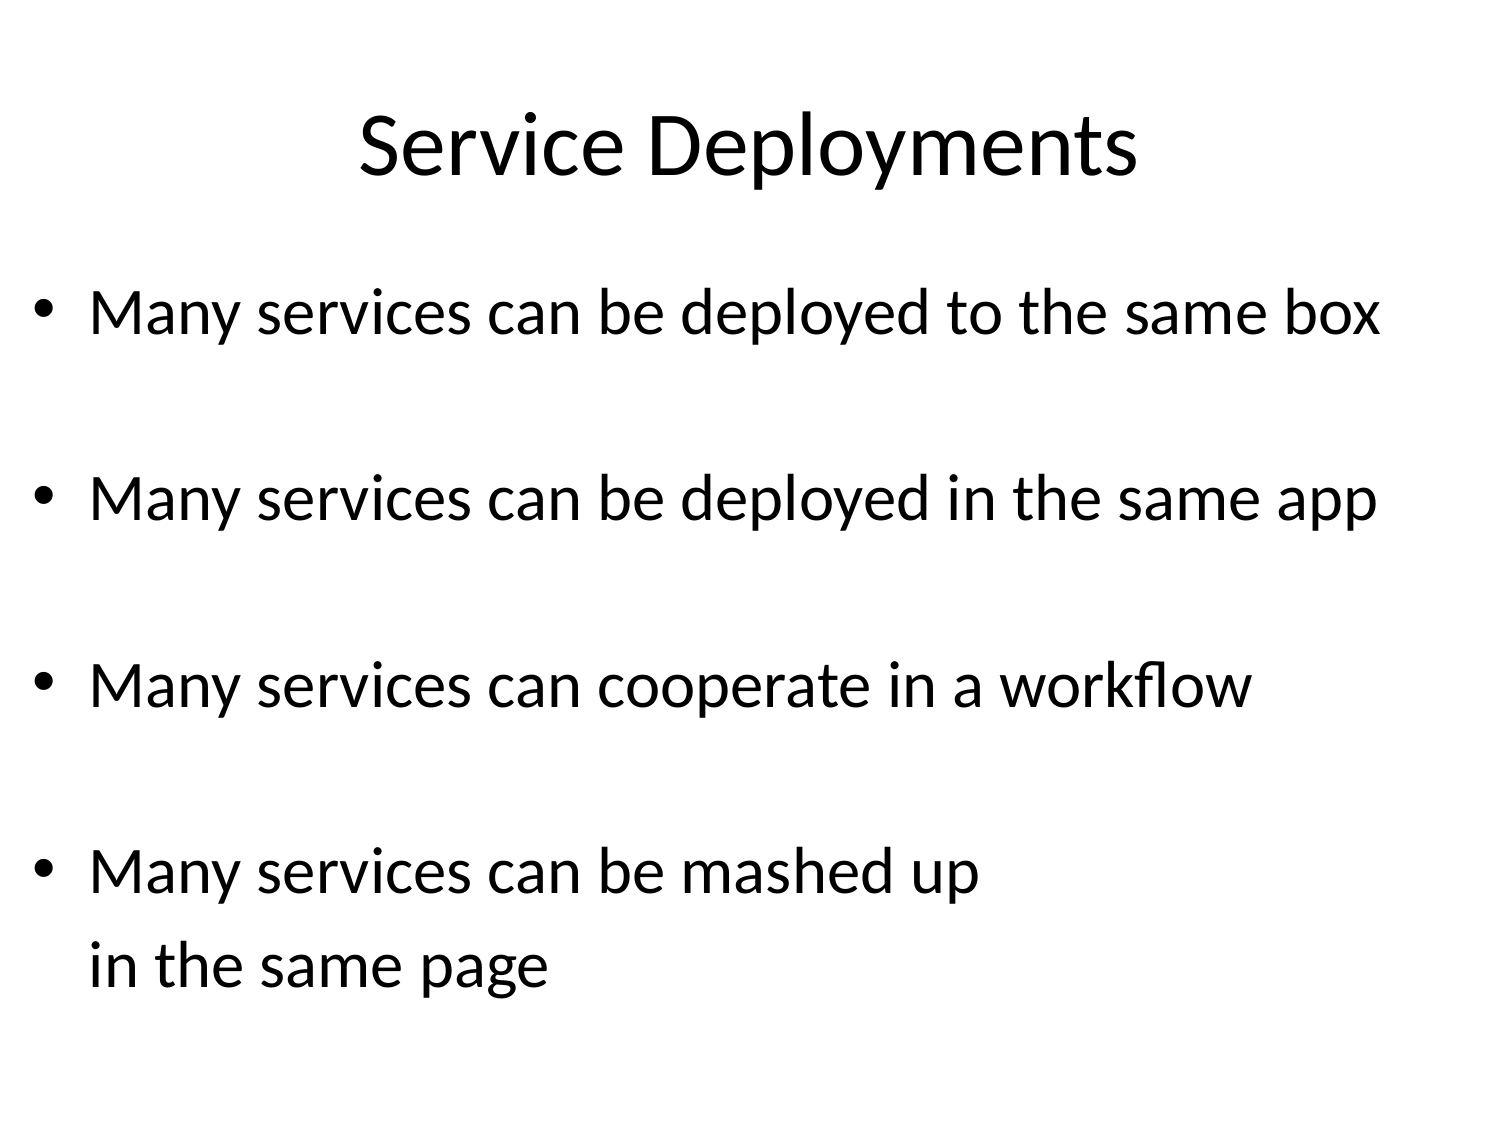

# Service Deployments
Many services can be deployed to the same box

Many services can be deployed in the same app

Many services can cooperate in a workflow

Many services can be mashed up
	in the same page